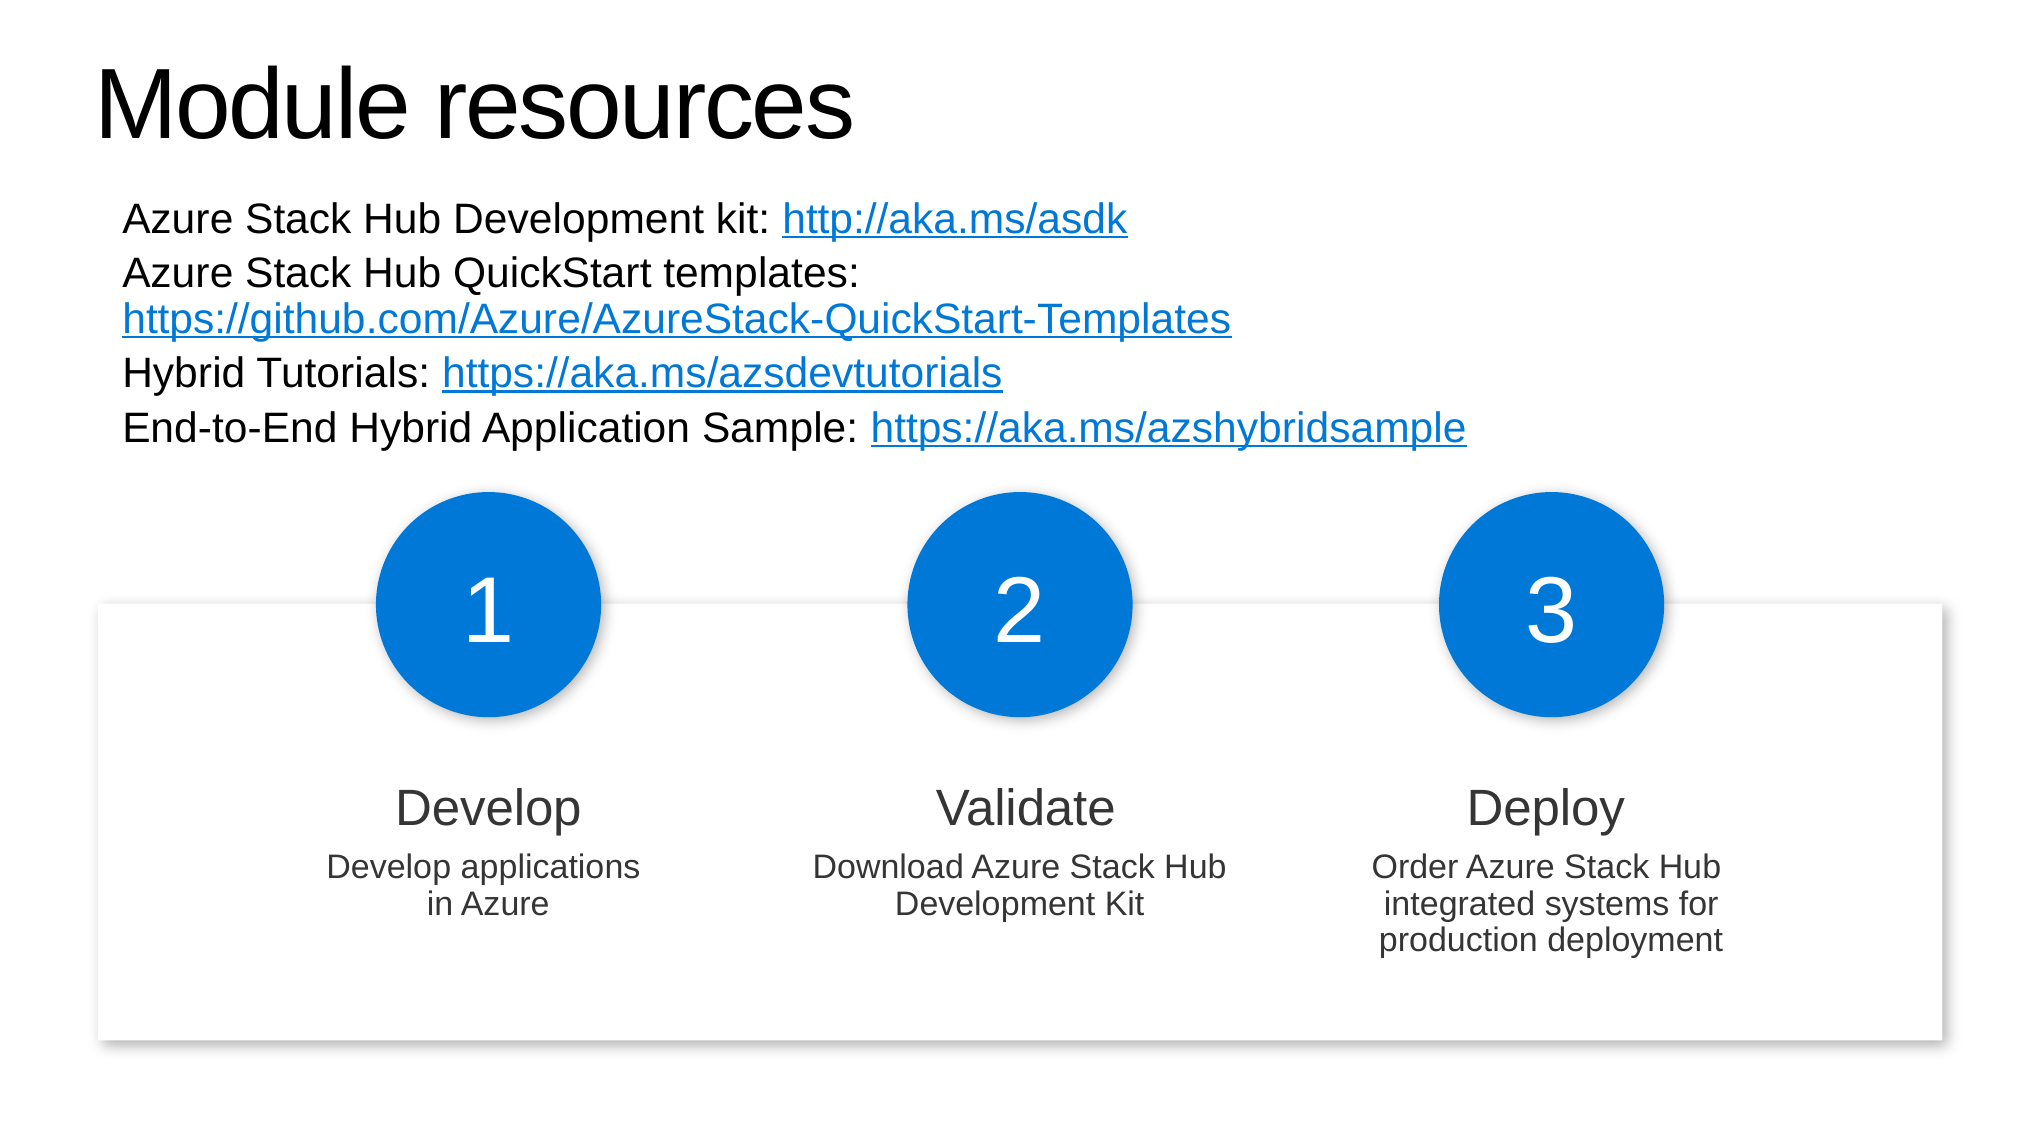

# Module resources
Azure Stack Hub Development kit: http://aka.ms/asdk
Azure Stack Hub QuickStart templates: https://github.com/Azure/AzureStack-QuickStart-Templates
Hybrid Tutorials: https://aka.ms/azsdevtutorials
End-to-End Hybrid Application Sample: https://aka.ms/azshybridsample

3
Deploy
Order Azure Stack Hub
integrated systems for production deployment
1
Develop
Develop applications
in Azure
2
 Validate
Download Azure Stack Hub Development Kit